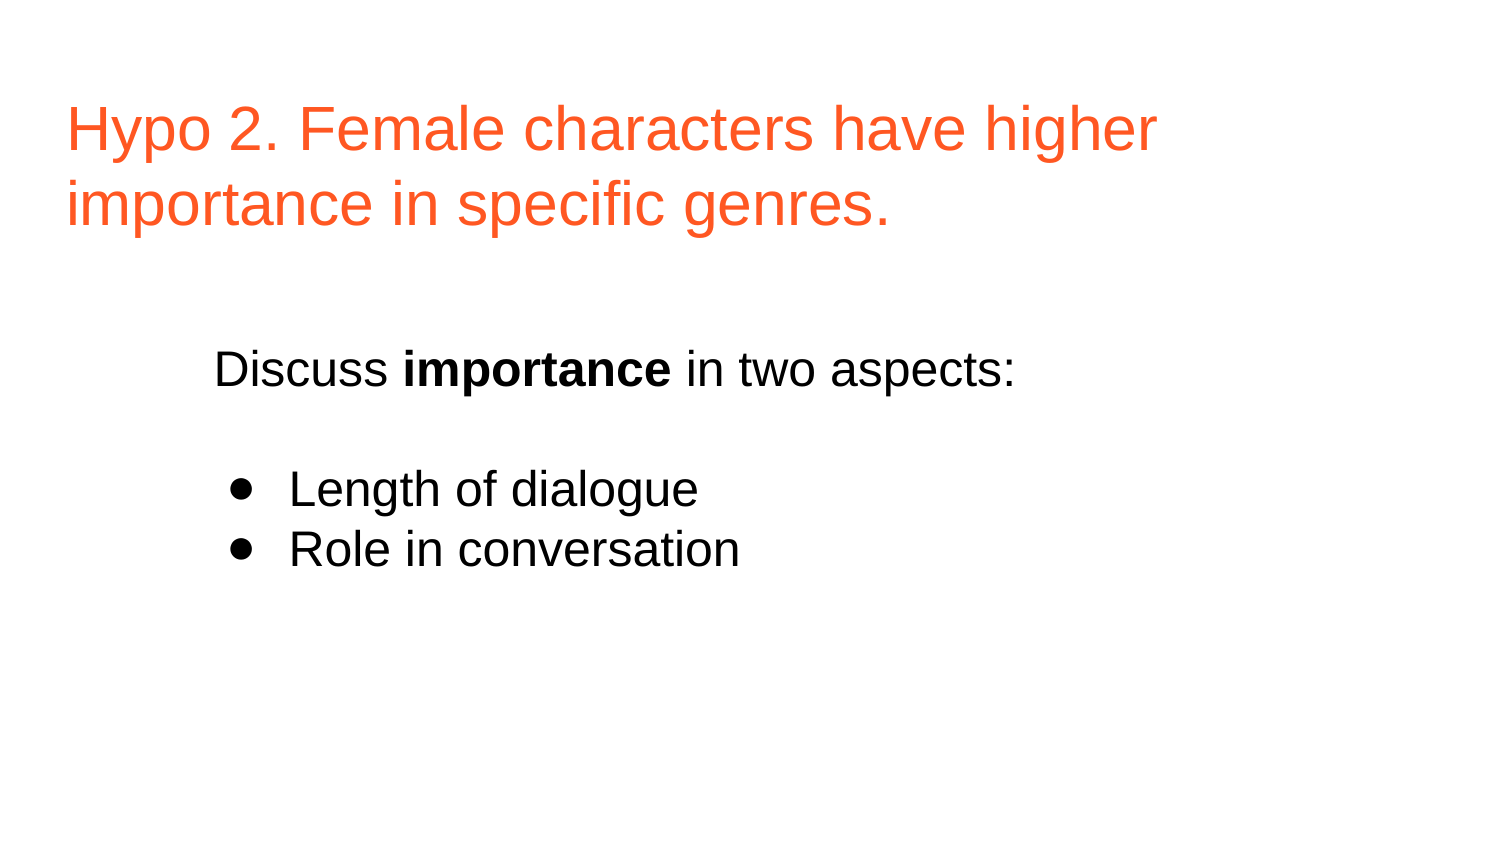

# Hypo 2. Female characters have higher importance in specific genres.

Discuss importance in two aspects:

Length of dialogue
Role in conversation